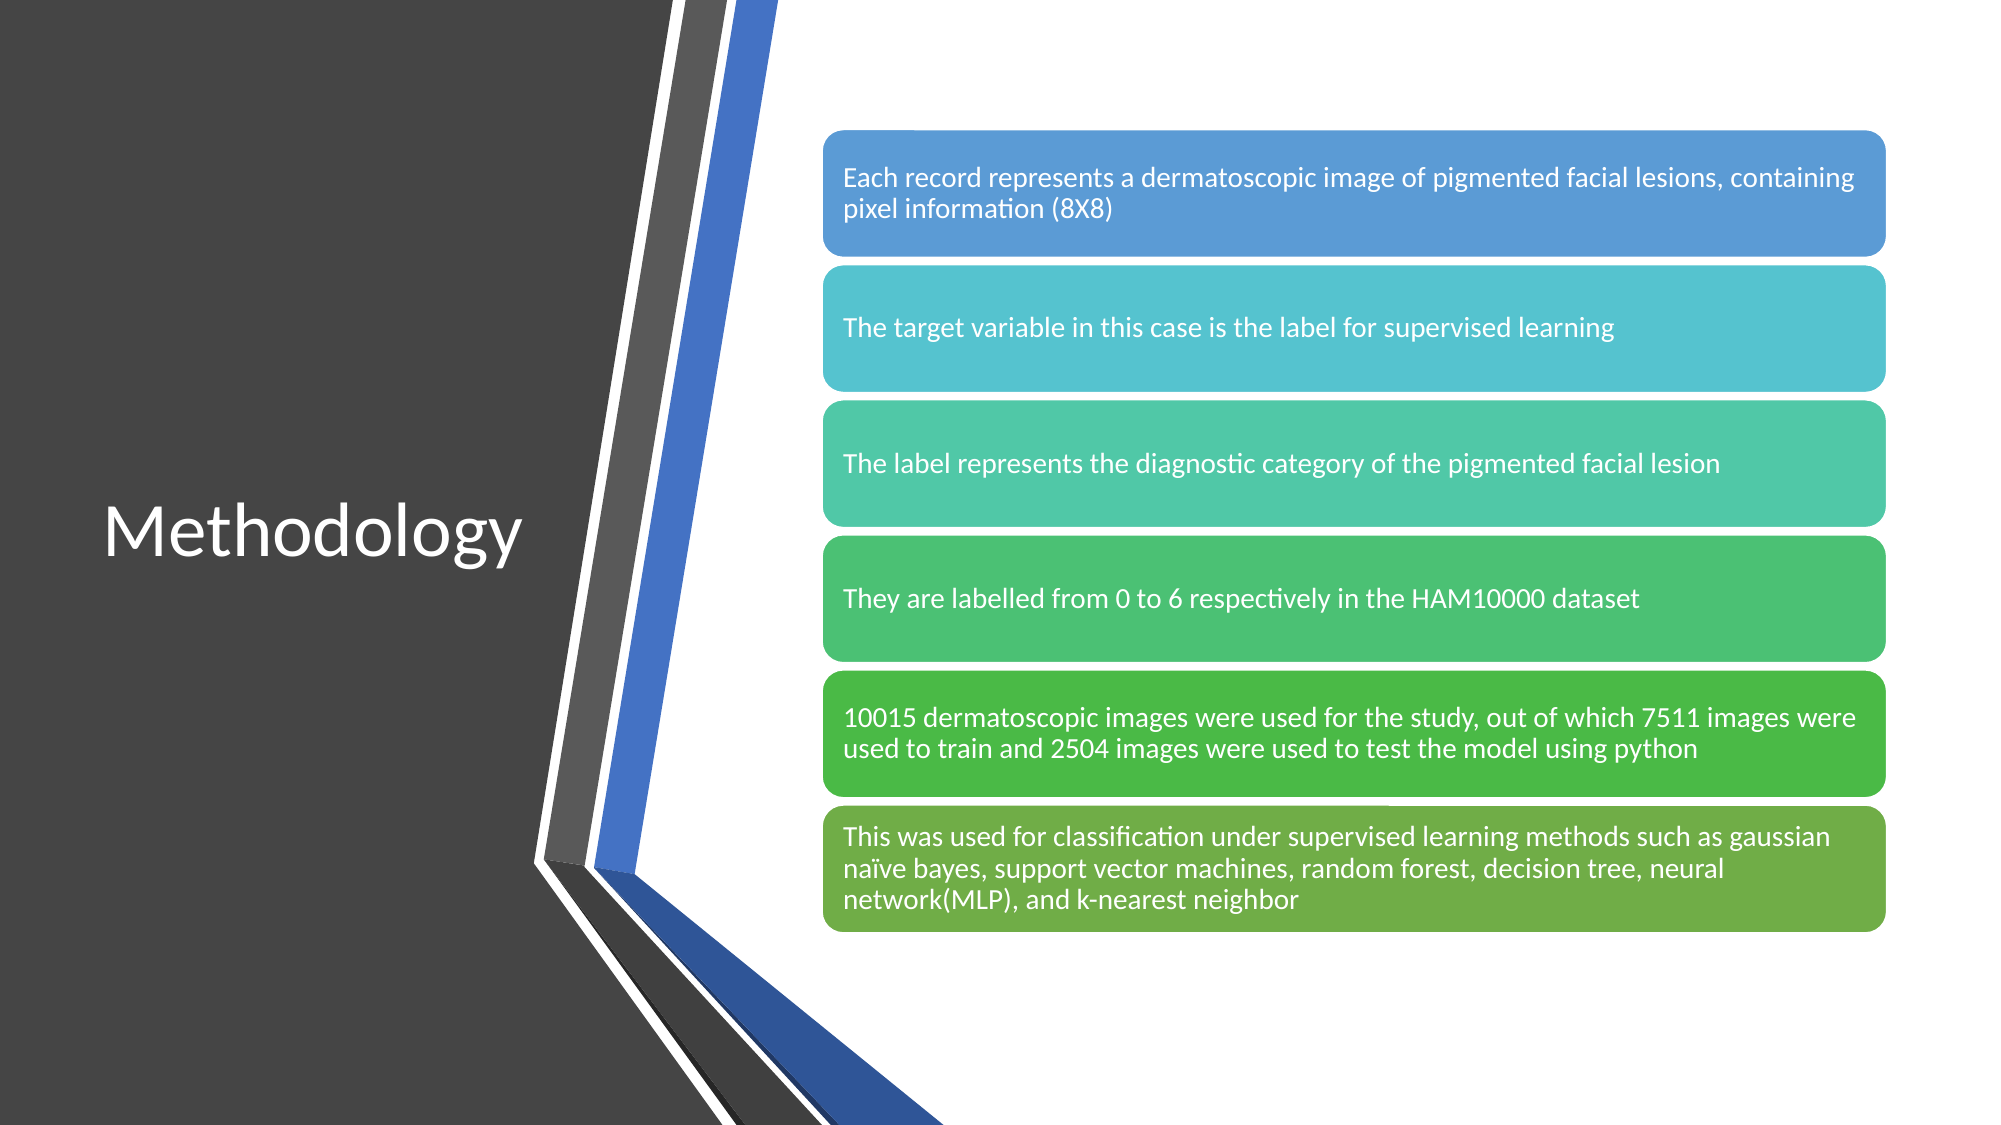

# Methodology
Each record represents a dermatoscopic image of pigmented facial lesions, containing pixel information (8X8)
The target variable in this case is the label for supervised learning
The label represents the diagnostic category of the pigmented facial lesion
They are labelled from 0 to 6 respectively in the HAM10000 dataset
10015 dermatoscopic images were used for the study, out of which 7511 images were used to train and 2504 images were used to test the model using python
This was used for classification under supervised learning methods such as gaussian naïve bayes, support vector machines, random forest, decision tree, neural network(MLP), and k-nearest neighbor